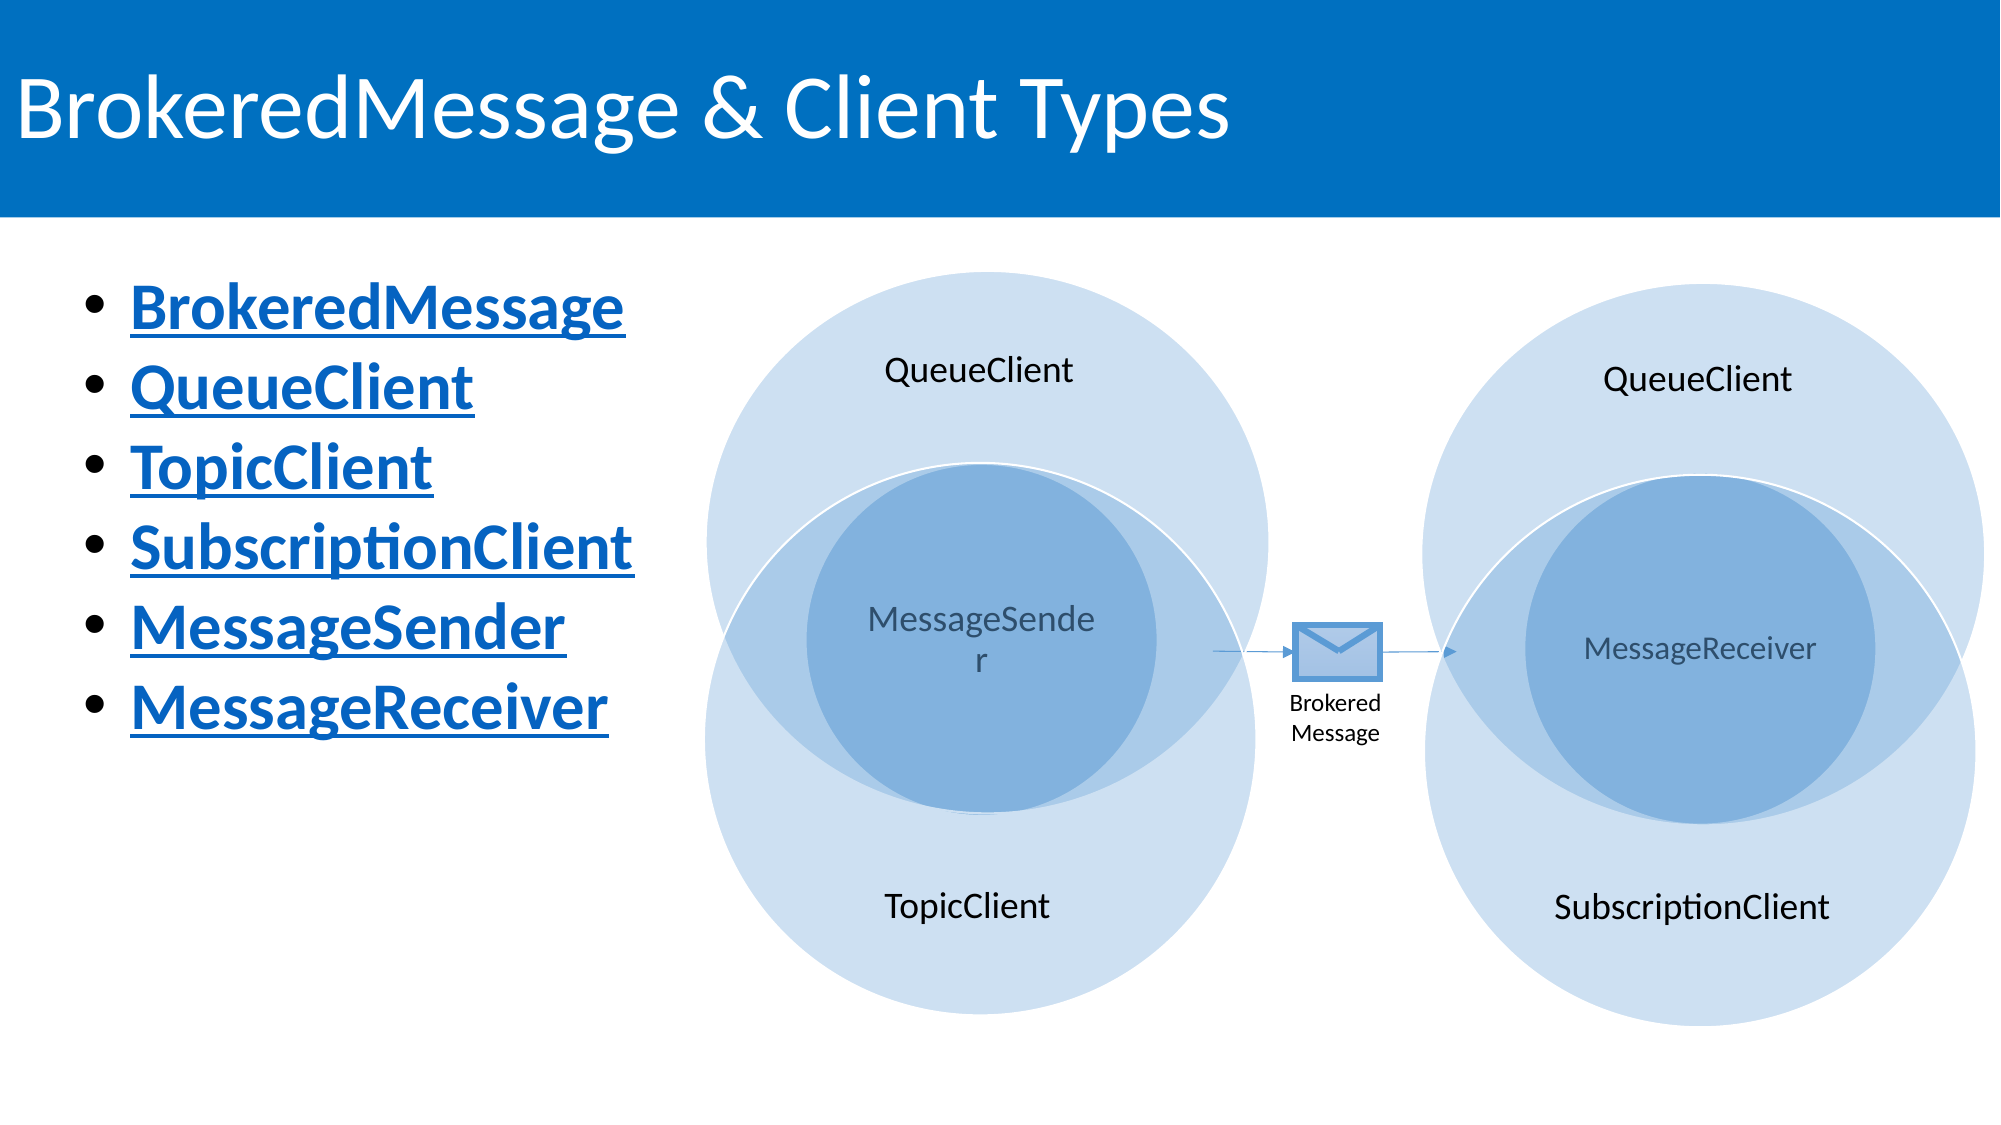

# BrokeredMessage & Client Types
BrokeredMessage
QueueClient
TopicClient
SubscriptionClient
MessageSender
MessageReceiver
MessageSender

QueueClient
TopicClient
MessageReceiver

QueueClient
SubscriptionClient

Brokered
Message